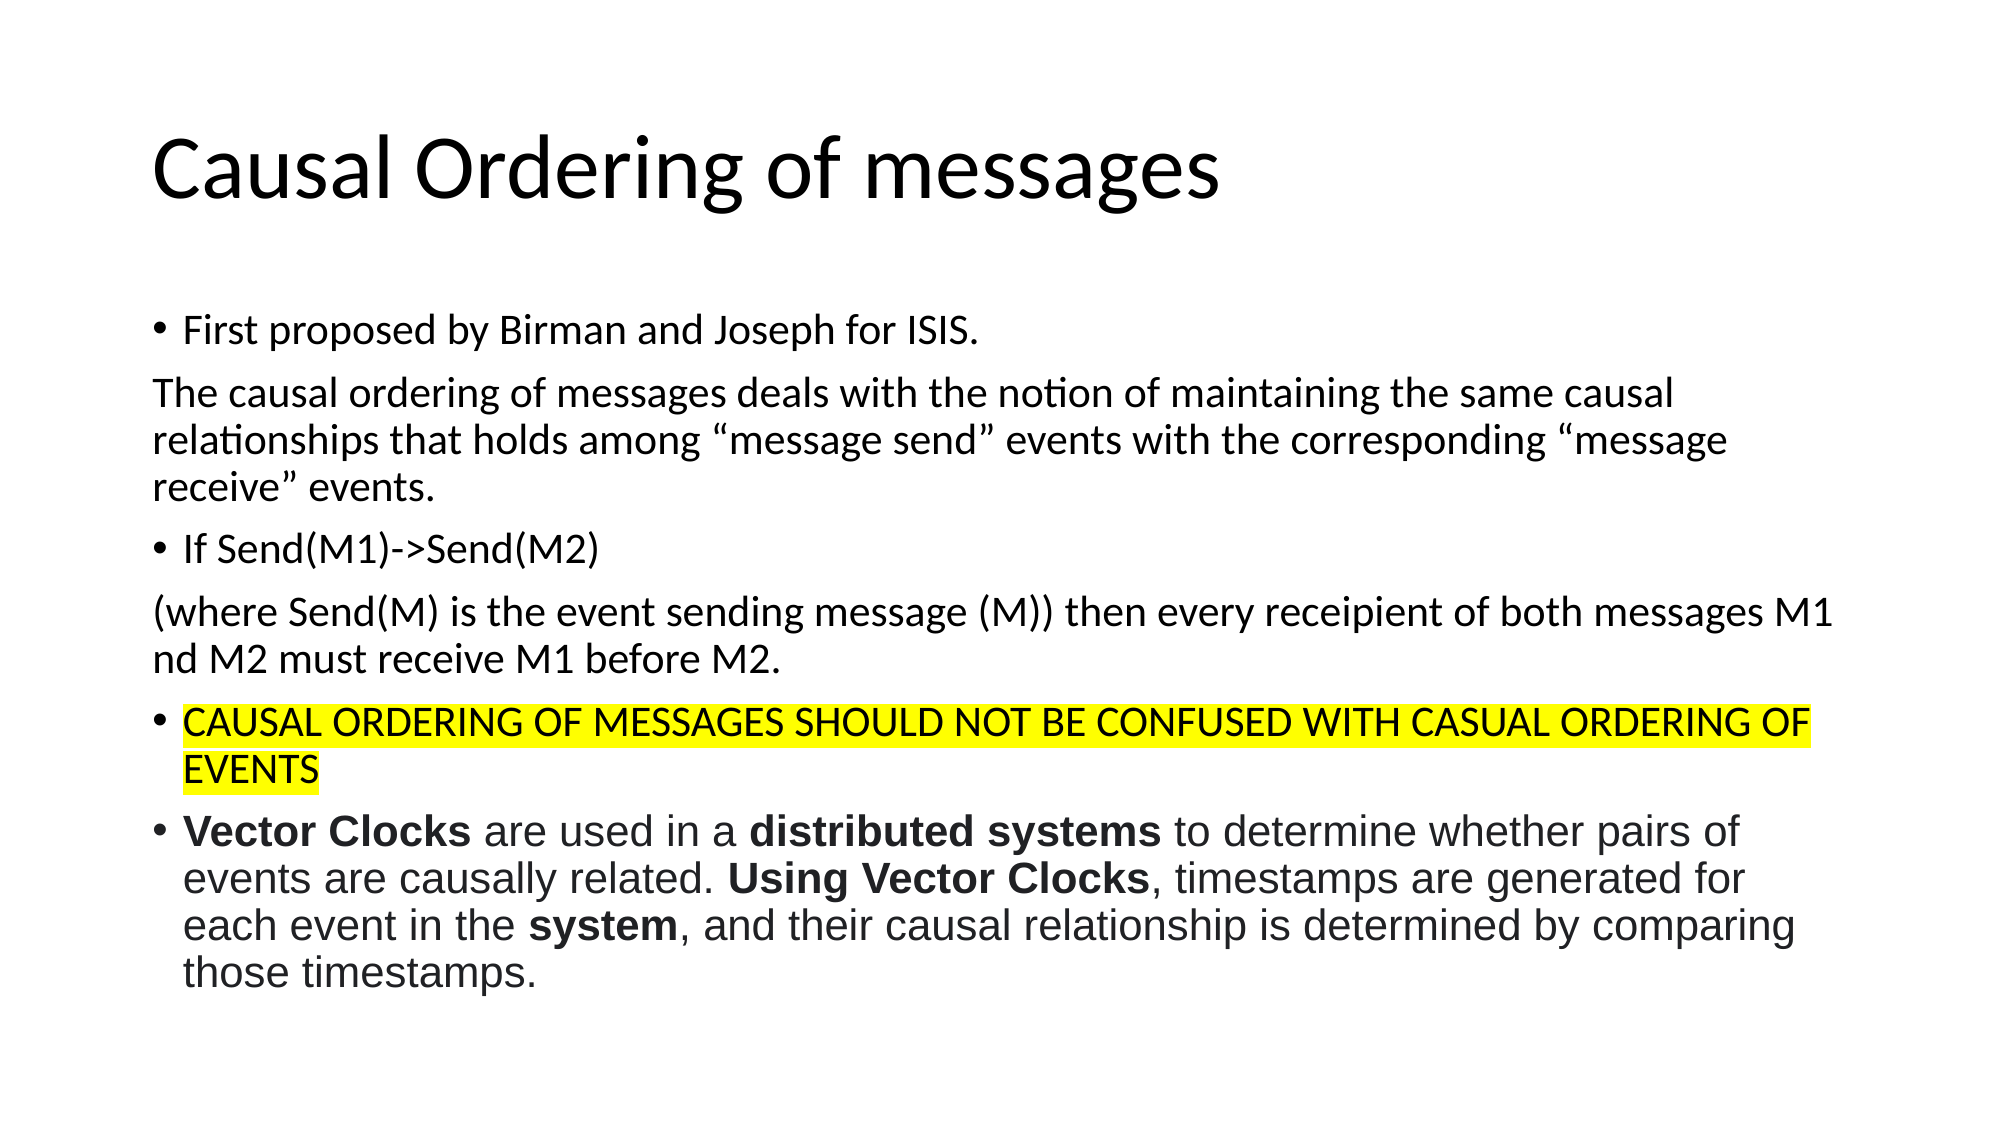

# Causal Ordering of messages
First proposed by Birman and Joseph for ISIS.
The causal ordering of messages deals with the notion of maintaining the same causal relationships that holds among “message send” events with the corresponding “message receive” events.
If Send(M1)->Send(M2)
(where Send(M) is the event sending message (M)) then every receipient of both messages M1 nd M2 must receive M1 before M2.
CAUSAL ORDERING OF MESSAGES SHOULD NOT BE CONFUSED WITH CASUAL ORDERING OF EVENTS
Vector Clocks are used in a distributed systems to determine whether pairs of events are causally related. Using Vector Clocks, timestamps are generated for each event in the system, and their causal relationship is determined by comparing those timestamps.